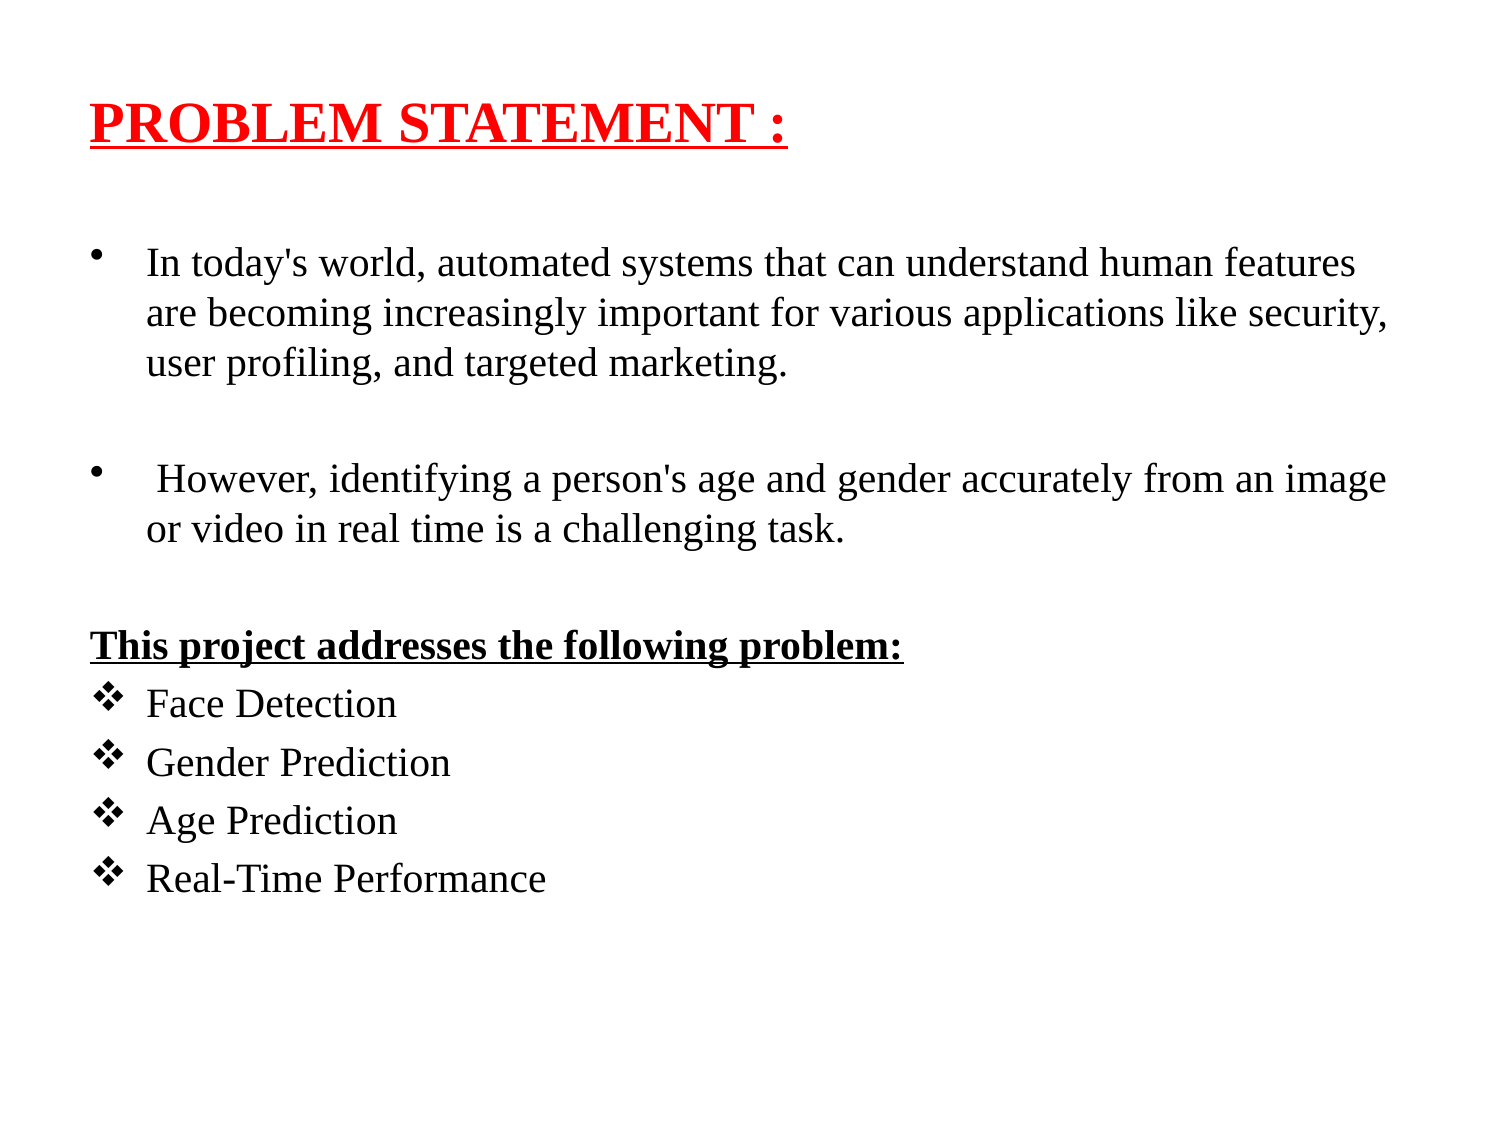

# PROBLEM STATEMENT :
In today's world, automated systems that can understand human features are becoming increasingly important for various applications like security, user profiling, and targeted marketing.

 However, identifying a person's age and gender accurately from an image or video in real time is a challenging task.

This project addresses the following problem:
Face Detection
Gender Prediction
Age Prediction
Real-Time Performance